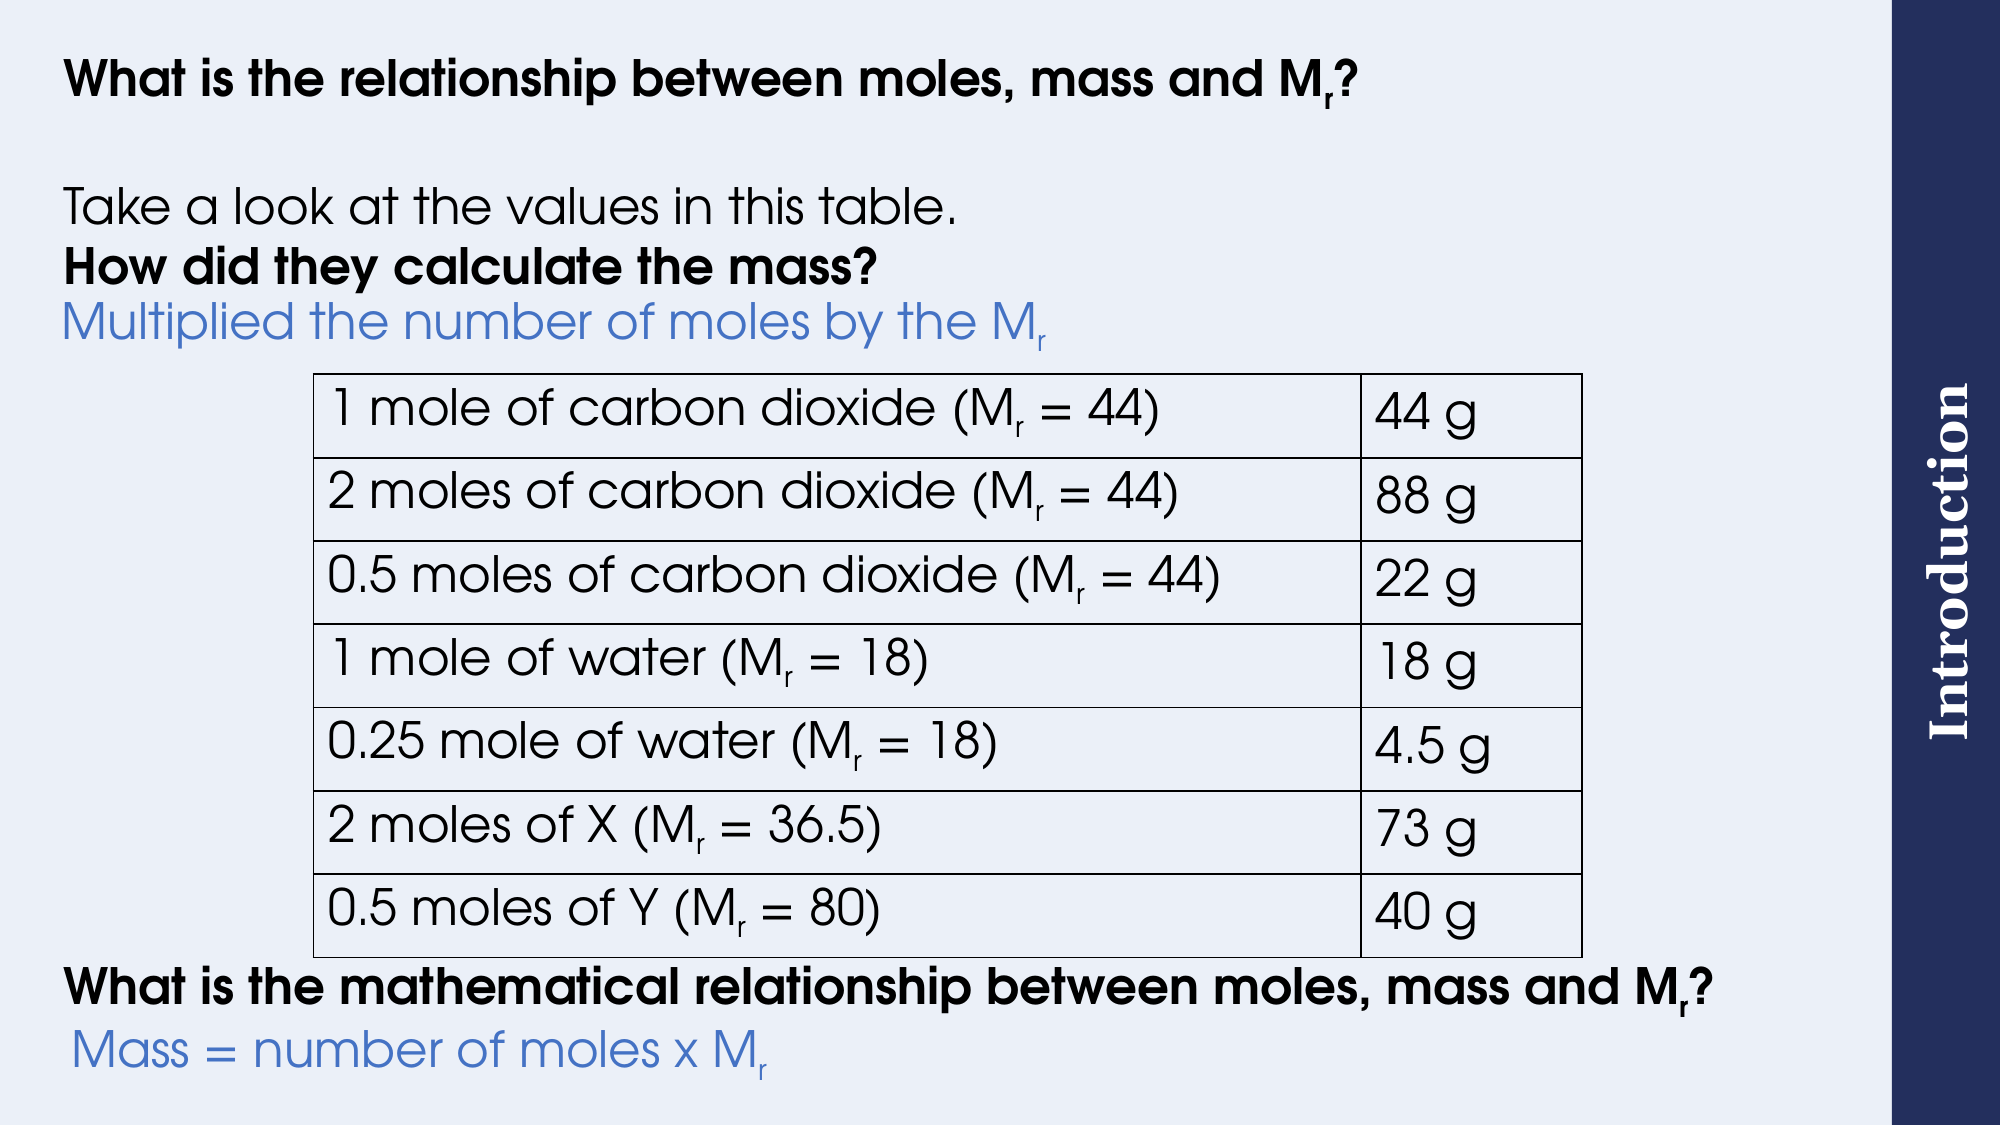

What is the relationship between moles, mass and Mr?

Take a look at the values in this table.
How did they calculate the mass?

What is the mathematical relationship between moles, mass and Mr?
Multiplied the number of moles by the Mr
| 1 mole of carbon dioxide (Mr = 44) | 44 g |
| --- | --- |
| 2 moles of carbon dioxide (Mr = 44) | 88 g |
| 0.5 moles of carbon dioxide (Mr = 44) | 22 g |
| 1 mole of water (Mr = 18) | 18 g |
| 0.25 mole of water (Mr = 18) | 4.5 g |
| 2 moles of X (Mr = 36.5) | 73 g |
| 0.5 moles of Y (Mr = 80) | 40 g |
Mass = number of moles x Mr